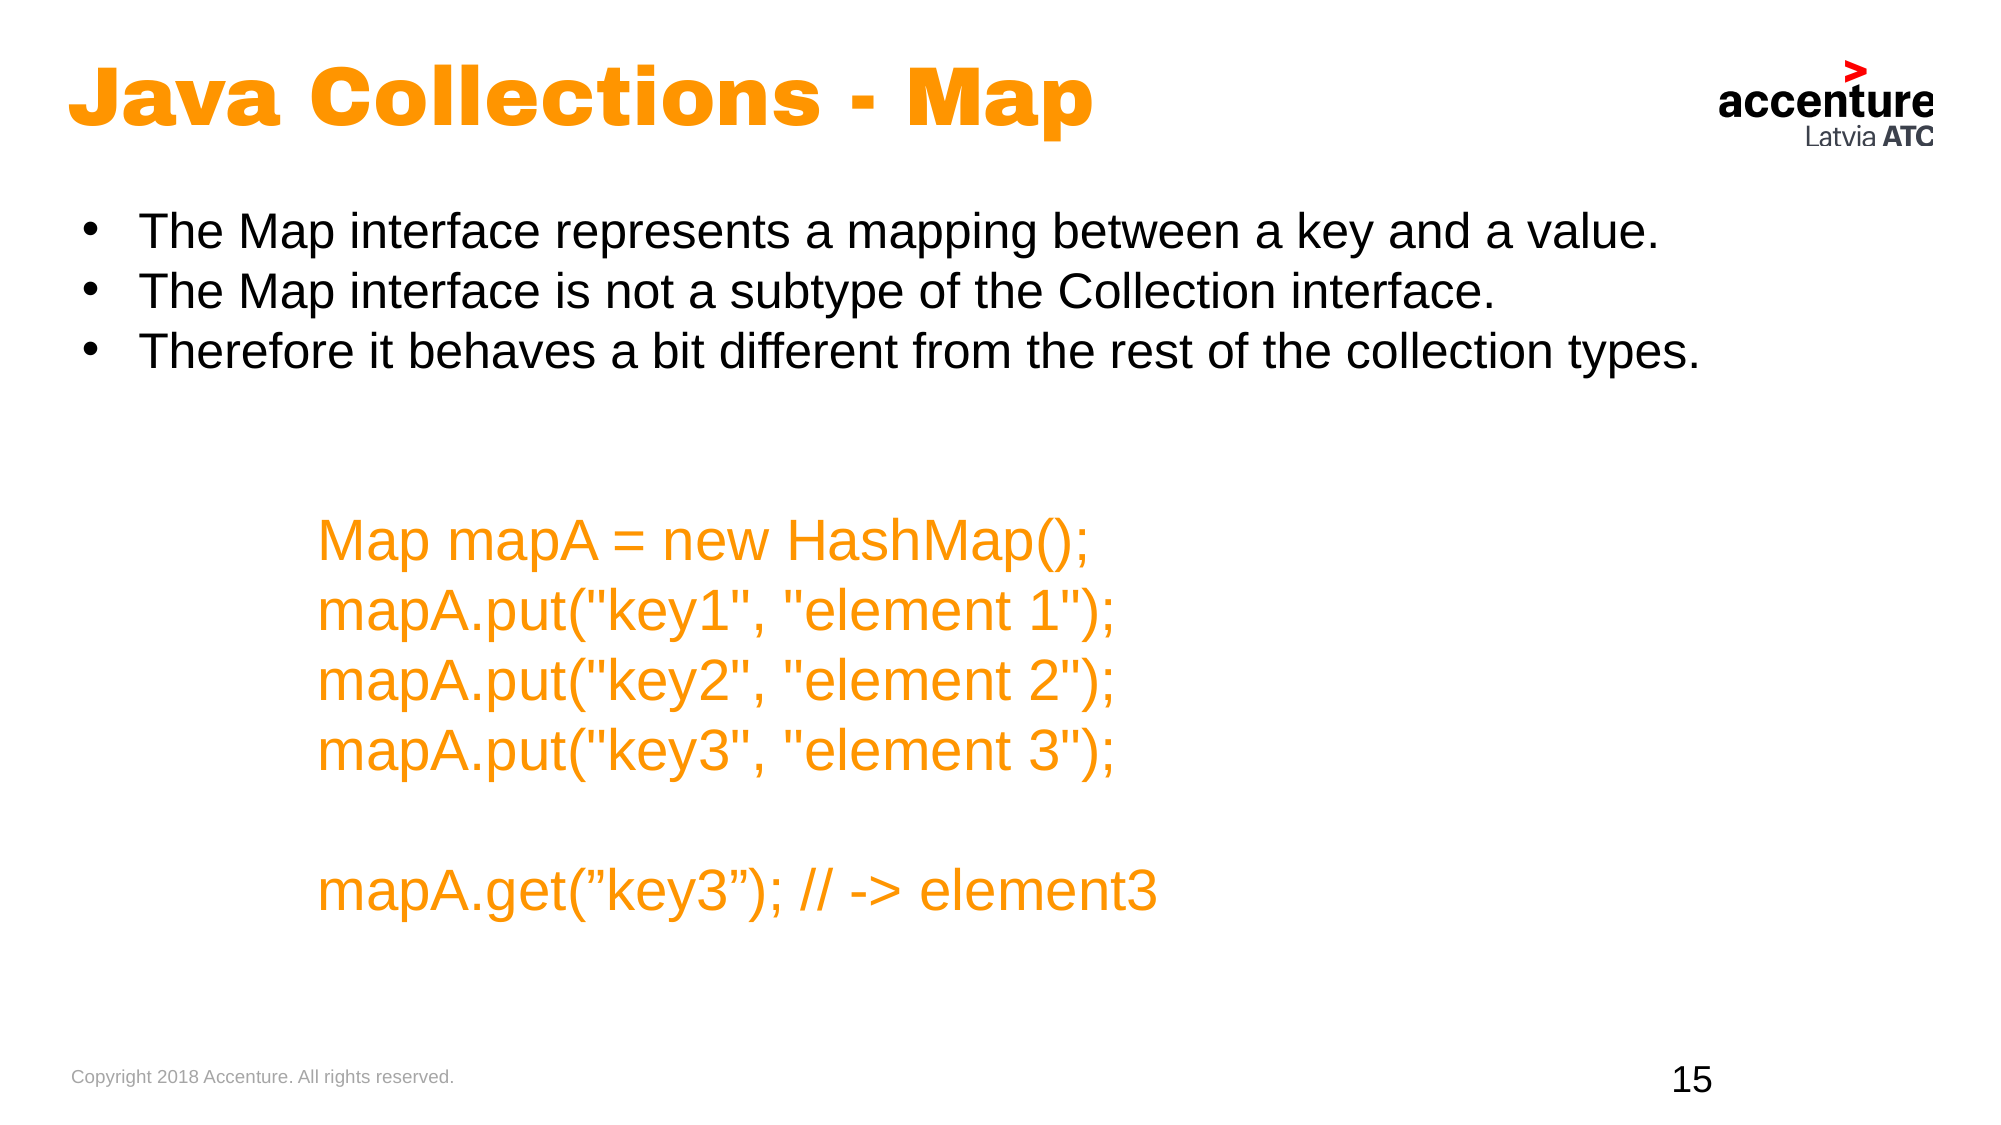

Java Collections - Map

The Map interface represents a mapping between a key and a value.
The Map interface is not a subtype of the Collection interface.
Therefore it behaves a bit different from the rest of the collection types.
Map mapA = new HashMap(); mapA.put("key1", "element 1"); mapA.put("key2", "element 2"); mapA.put("key3", "element 3");

mapA.get(”key3”); // -> element3
15